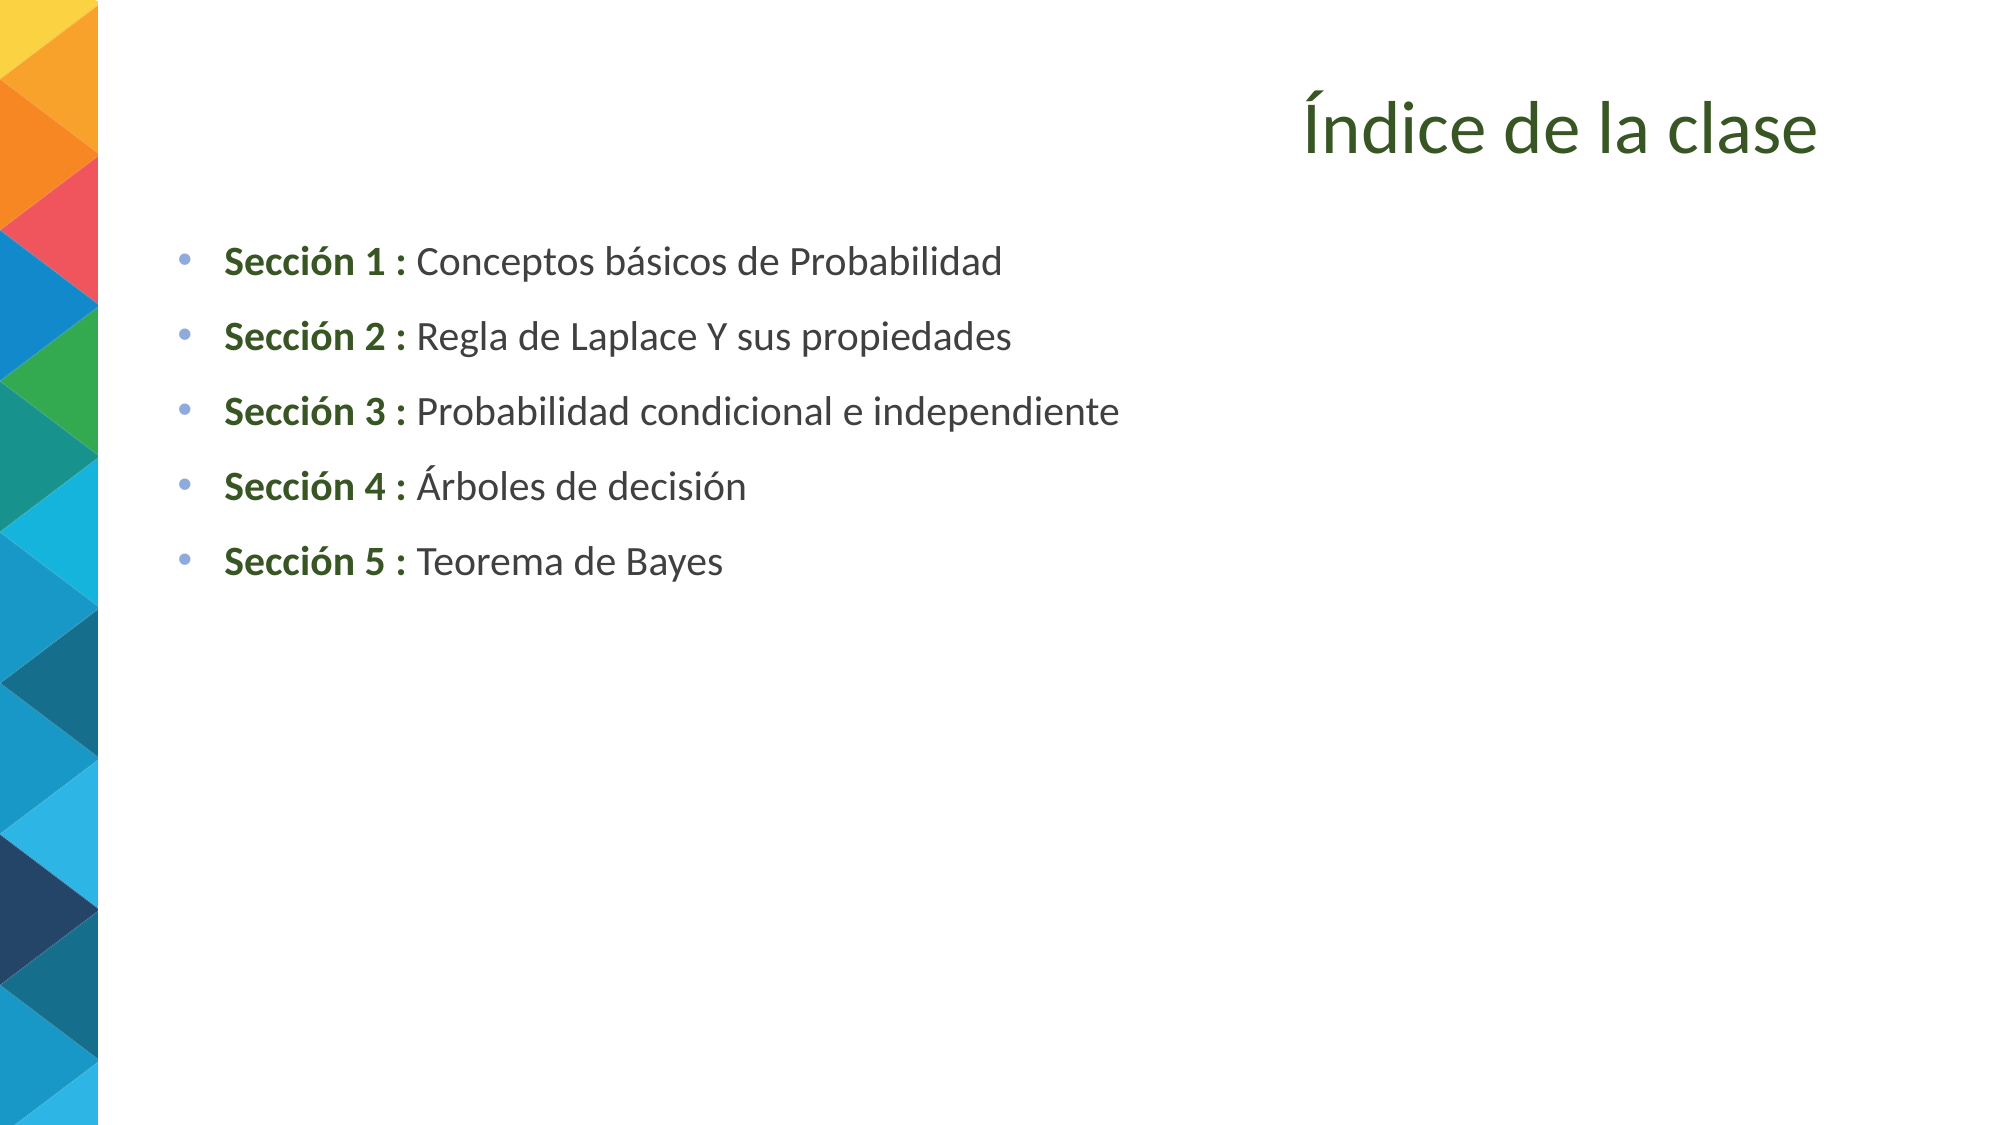

Índice de la clase
Sección 1 : Conceptos básicos de Probabilidad
Sección 2 : Regla de Laplace Y sus propiedades
Sección 3 : Probabilidad condicional e independiente
Sección 4 : Árboles de decisión
Sección 5 : Teorema de Bayes